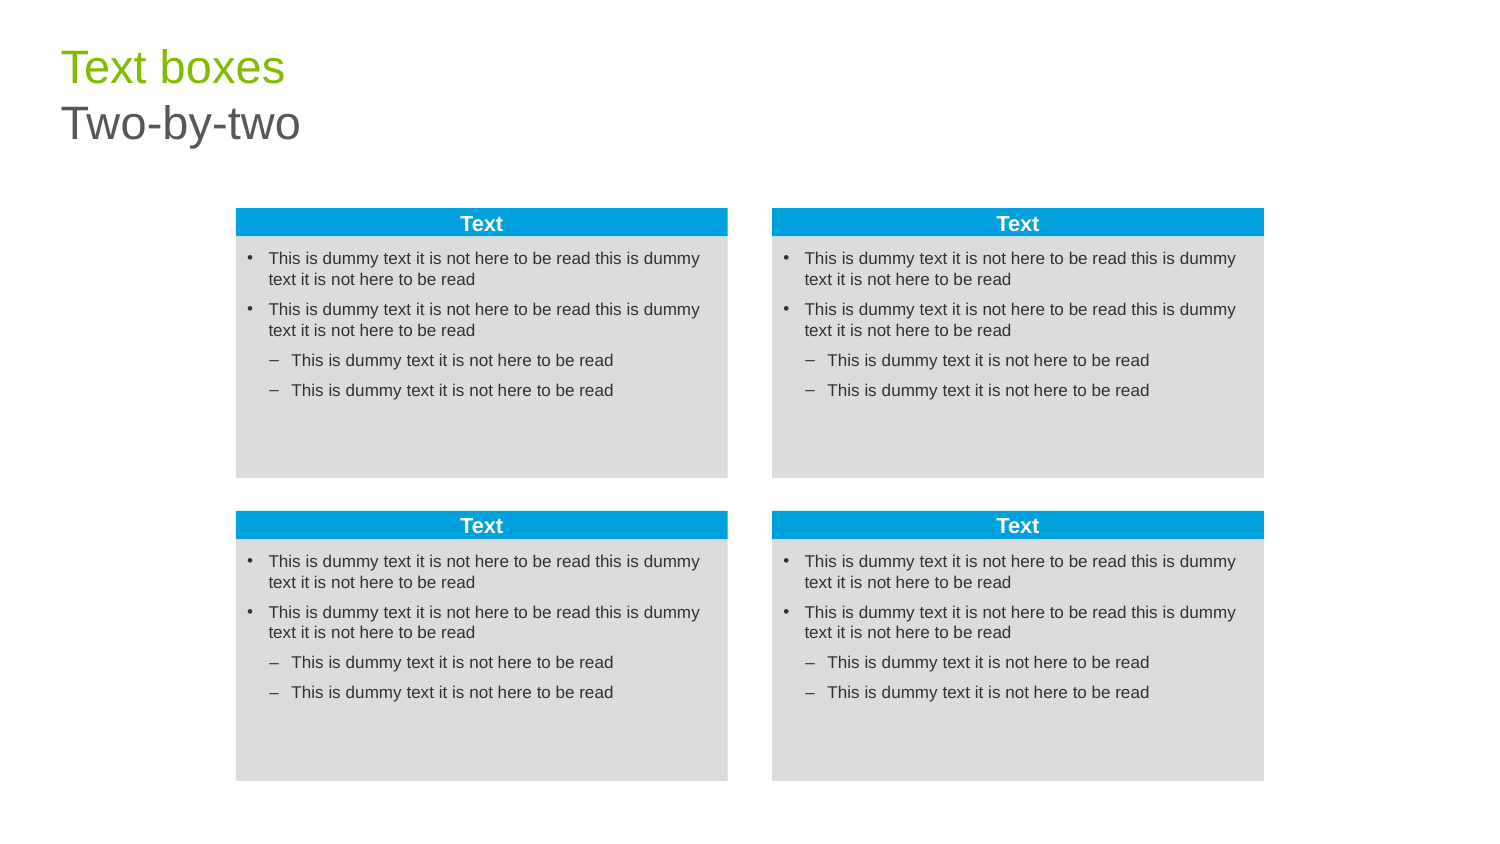

# Text boxes Two-by-two
Text
This is dummy text it is not here to be read this is dummy text it is not here to be read
This is dummy text it is not here to be read this is dummy text it is not here to be read
This is dummy text it is not here to be read
This is dummy text it is not here to be read
Text
This is dummy text it is not here to be read this is dummy text it is not here to be read
This is dummy text it is not here to be read this is dummy text it is not here to be read
This is dummy text it is not here to be read
This is dummy text it is not here to be read
Text
This is dummy text it is not here to be read this is dummy text it is not here to be read
This is dummy text it is not here to be read this is dummy text it is not here to be read
This is dummy text it is not here to be read
This is dummy text it is not here to be read
Text
This is dummy text it is not here to be read this is dummy text it is not here to be read
This is dummy text it is not here to be read this is dummy text it is not here to be read
This is dummy text it is not here to be read
This is dummy text it is not here to be read